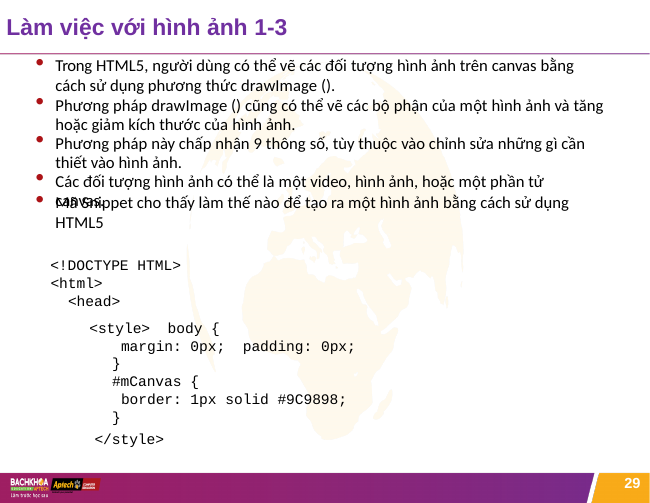

# Làm việc với hình ảnh 1-3
Trong HTML5, người dùng có thể vẽ các đối tượng hình ảnh trên canvas bằng
cách sử dụng phương thức drawImage ().
Phương pháp drawImage () cũng có thể vẽ các bộ phận của một hình ảnh và tăng  hoặc giảm kích thước của hình ảnh.
Phương pháp này chấp nhận 9 thông số, tùy thuộc vào chỉnh sửa những gì cần  thiết vào hình ảnh.
Các đối tượng hình ảnh có thể là một video, hình ảnh, hoặc một phần tử canvas.
Mã Snippet cho thấy làm thế nào để tạo ra một hình ảnh bằng cách sử dụng HTML5
<!DOCTYPE HTML>
<html>
<head>
<style>  body {
margin: 0px;  padding: 0px;
}
#mCanvas {
border: 1px solid #9C9898;
}
</style>
29